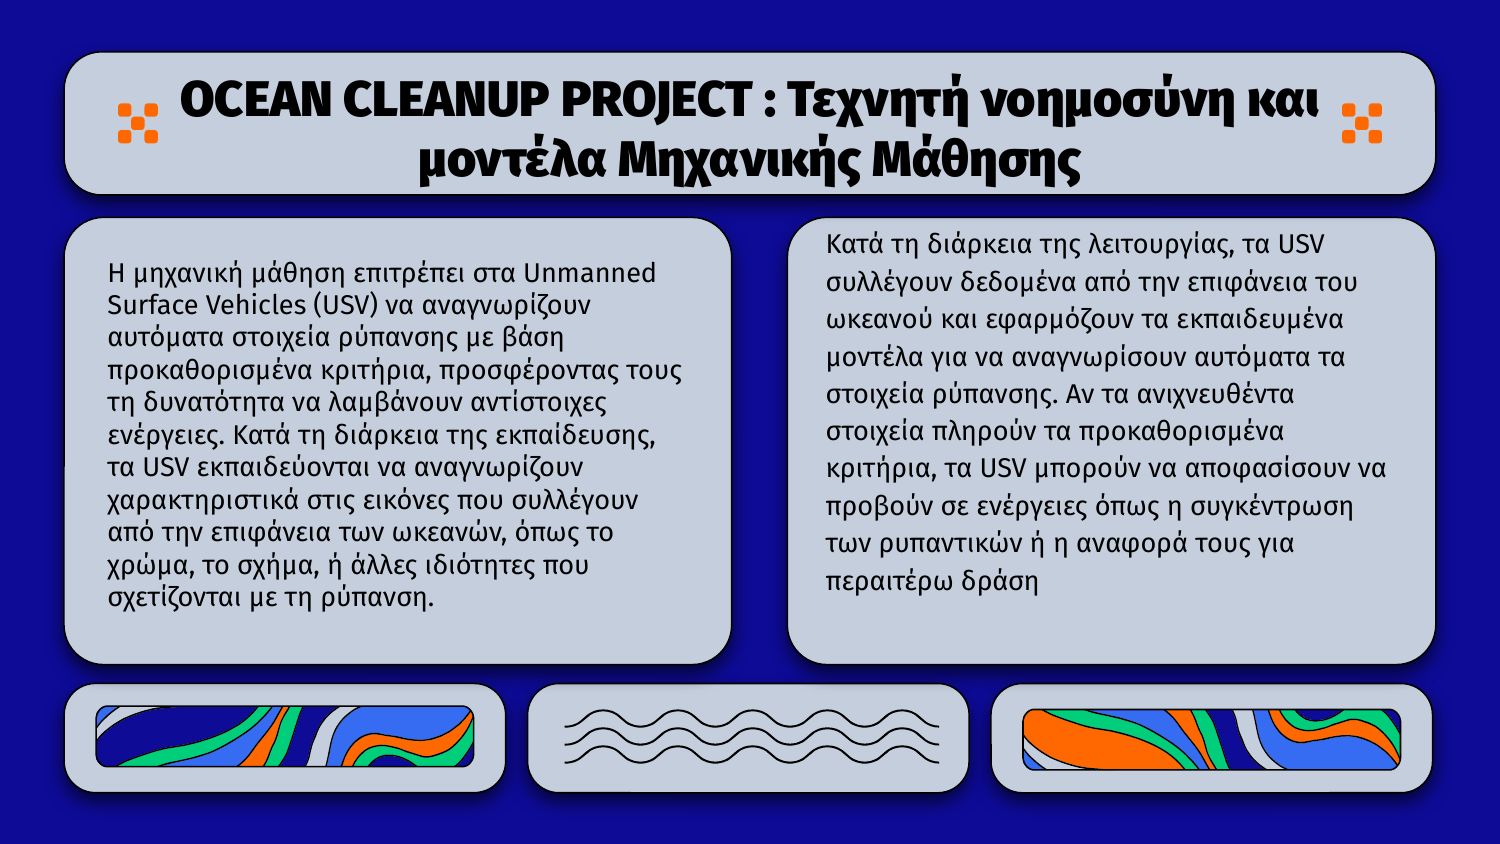

# OCEAN CLEANUP PROJECT : Τεχνητή νοημοσύνη και μοντέλα Μηχανικής Μάθησης

Κατά τη διάρκεια της λειτουργίας, τα USV συλλέγουν δεδομένα από την επιφάνεια του ωκεανού και εφαρμόζουν τα εκπαιδευμένα μοντέλα για να αναγνωρίσουν αυτόματα τα στοιχεία ρύπανσης. Αν τα ανιχνευθέντα στοιχεία πληρούν τα προκαθορισμένα κριτήρια, τα USV μπορούν να αποφασίσουν να προβούν σε ενέργειες όπως η συγκέντρωση των ρυπαντικών ή η αναφορά τους για περαιτέρω δράση

Η μηχανική μάθηση επιτρέπει στα Unmanned Surface Vehicles (USV) να αναγνωρίζουν αυτόματα στοιχεία ρύπανσης με βάση προκαθορισμένα κριτήρια, προσφέροντας τους τη δυνατότητα να λαμβάνουν αντίστοιχες ενέργειες. Κατά τη διάρκεια της εκπαίδευσης, τα USV εκπαιδεύονται να αναγνωρίζουν χαρακτηριστικά στις εικόνες που συλλέγουν από την επιφάνεια των ωκεανών, όπως το χρώμα, το σχήμα, ή άλλες ιδιότητες που σχετίζονται με τη ρύπανση.